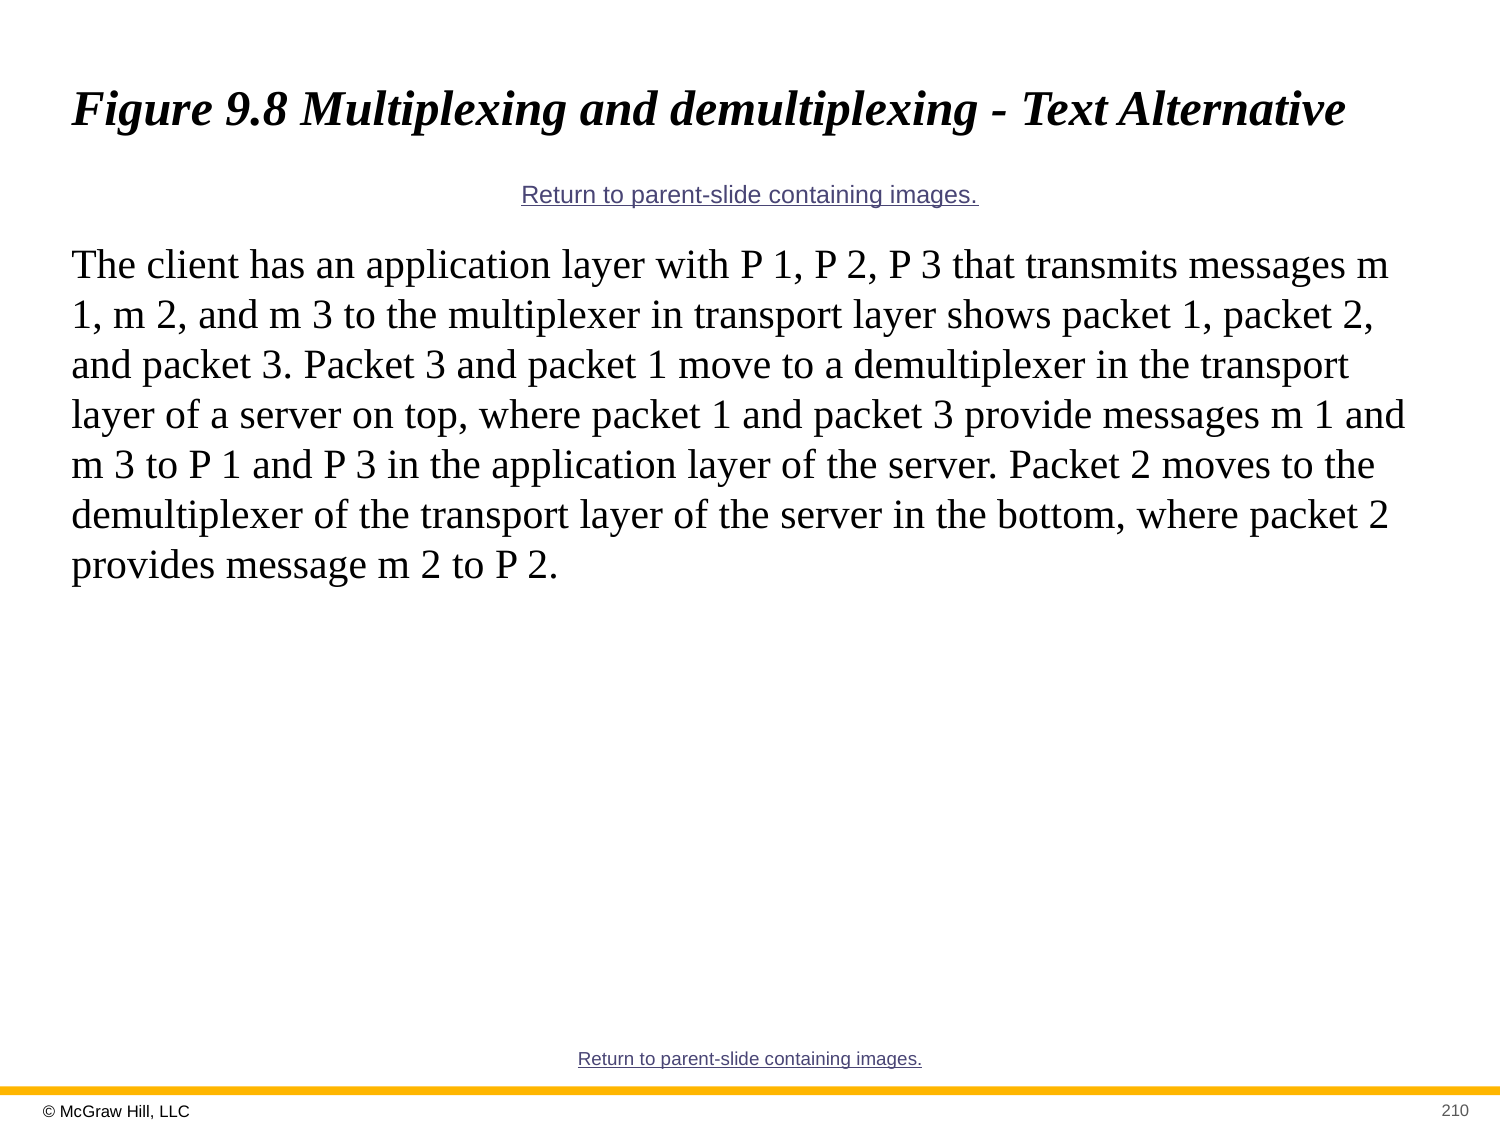

# Figure 9.8 Multiplexing and demultiplexing - Text Alternative
Return to parent-slide containing images.
The client has an application layer with P 1, P 2, P 3 that transmits messages m 1, m 2, and m 3 to the multiplexer in transport layer shows packet 1, packet 2, and packet 3. Packet 3 and packet 1 move to a demultiplexer in the transport layer of a server on top, where packet 1 and packet 3 provide messages m 1 and m 3 to P 1 and P 3 in the application layer of the server. Packet 2 moves to the demultiplexer of the transport layer of the server in the bottom, where packet 2 provides message m 2 to P 2.
Return to parent-slide containing images.
210